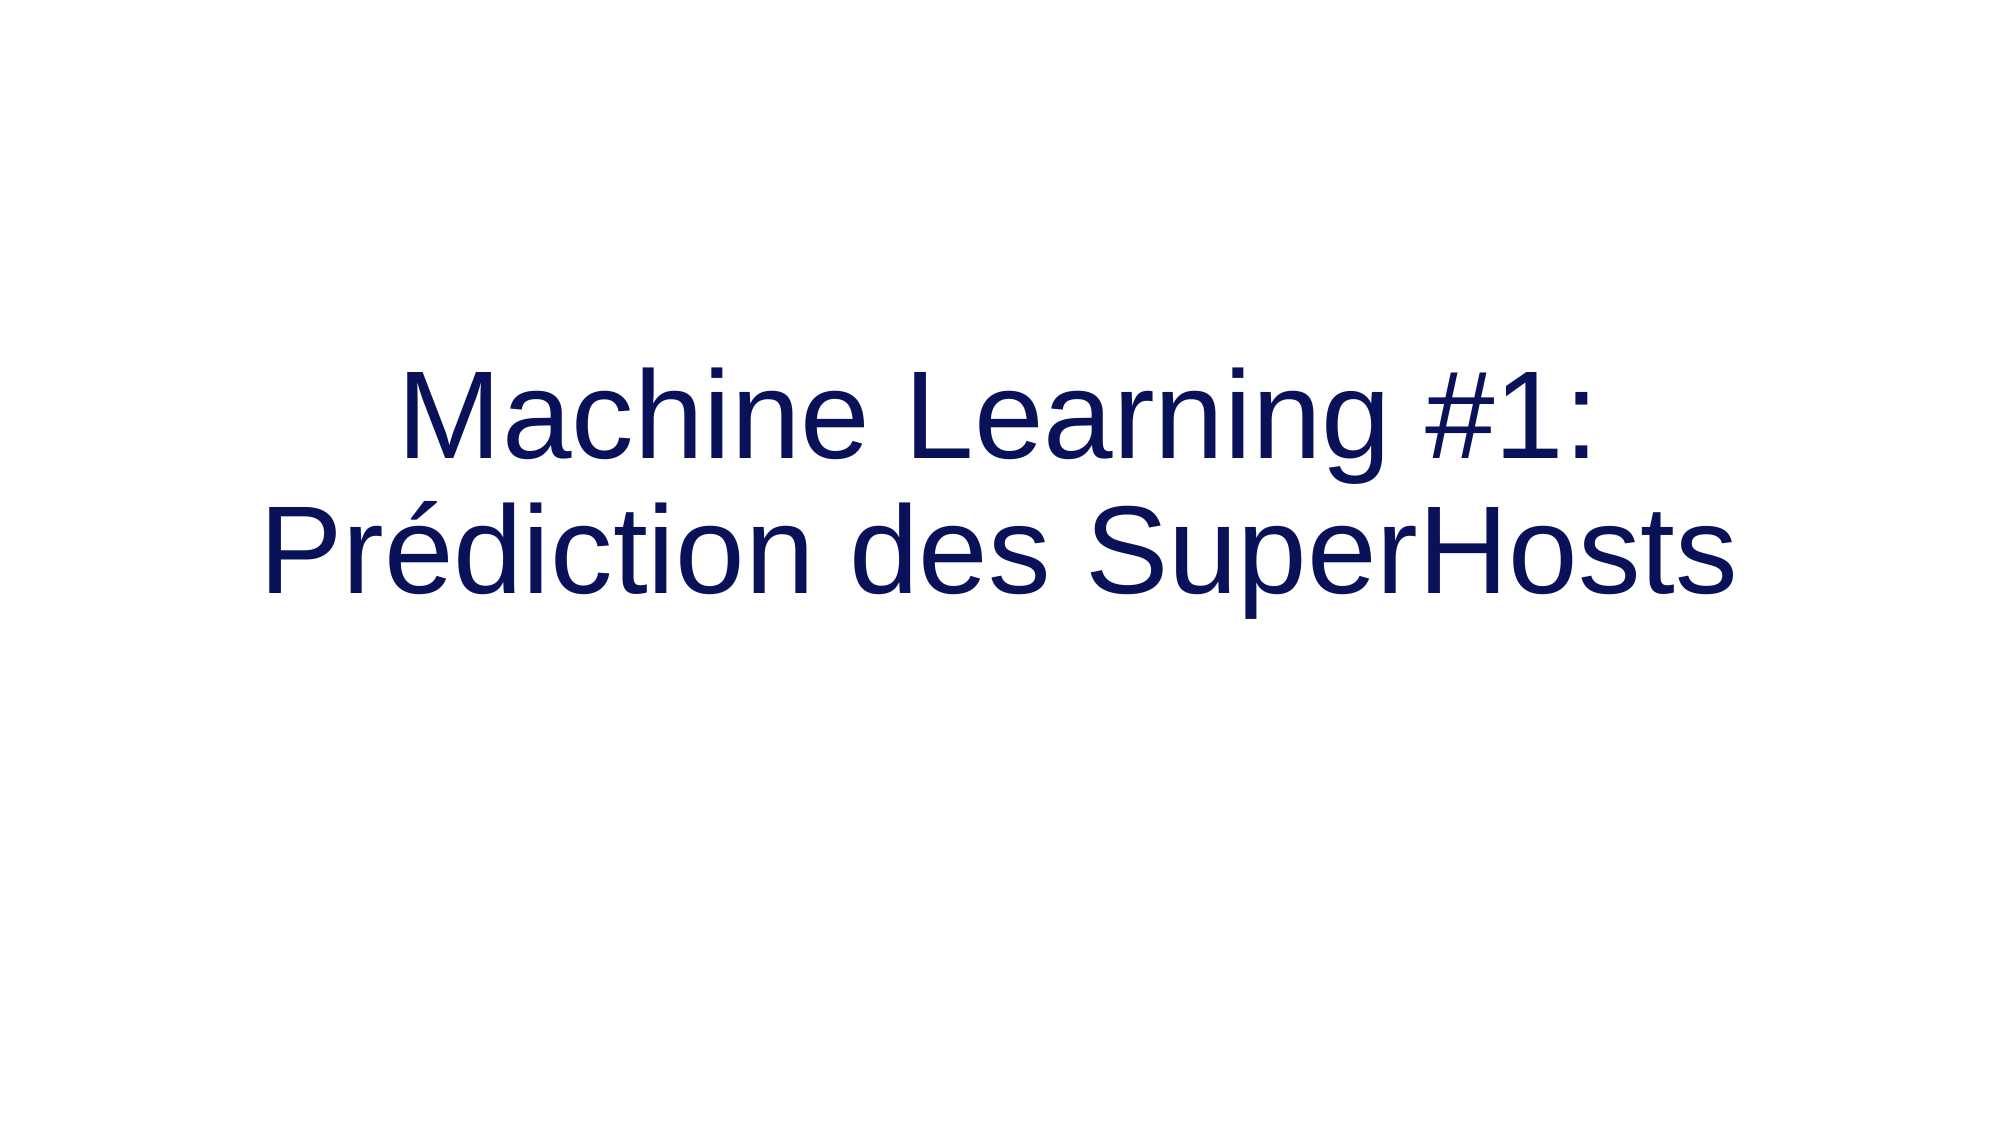

# Machine Learning #1: Prédiction des SuperHosts